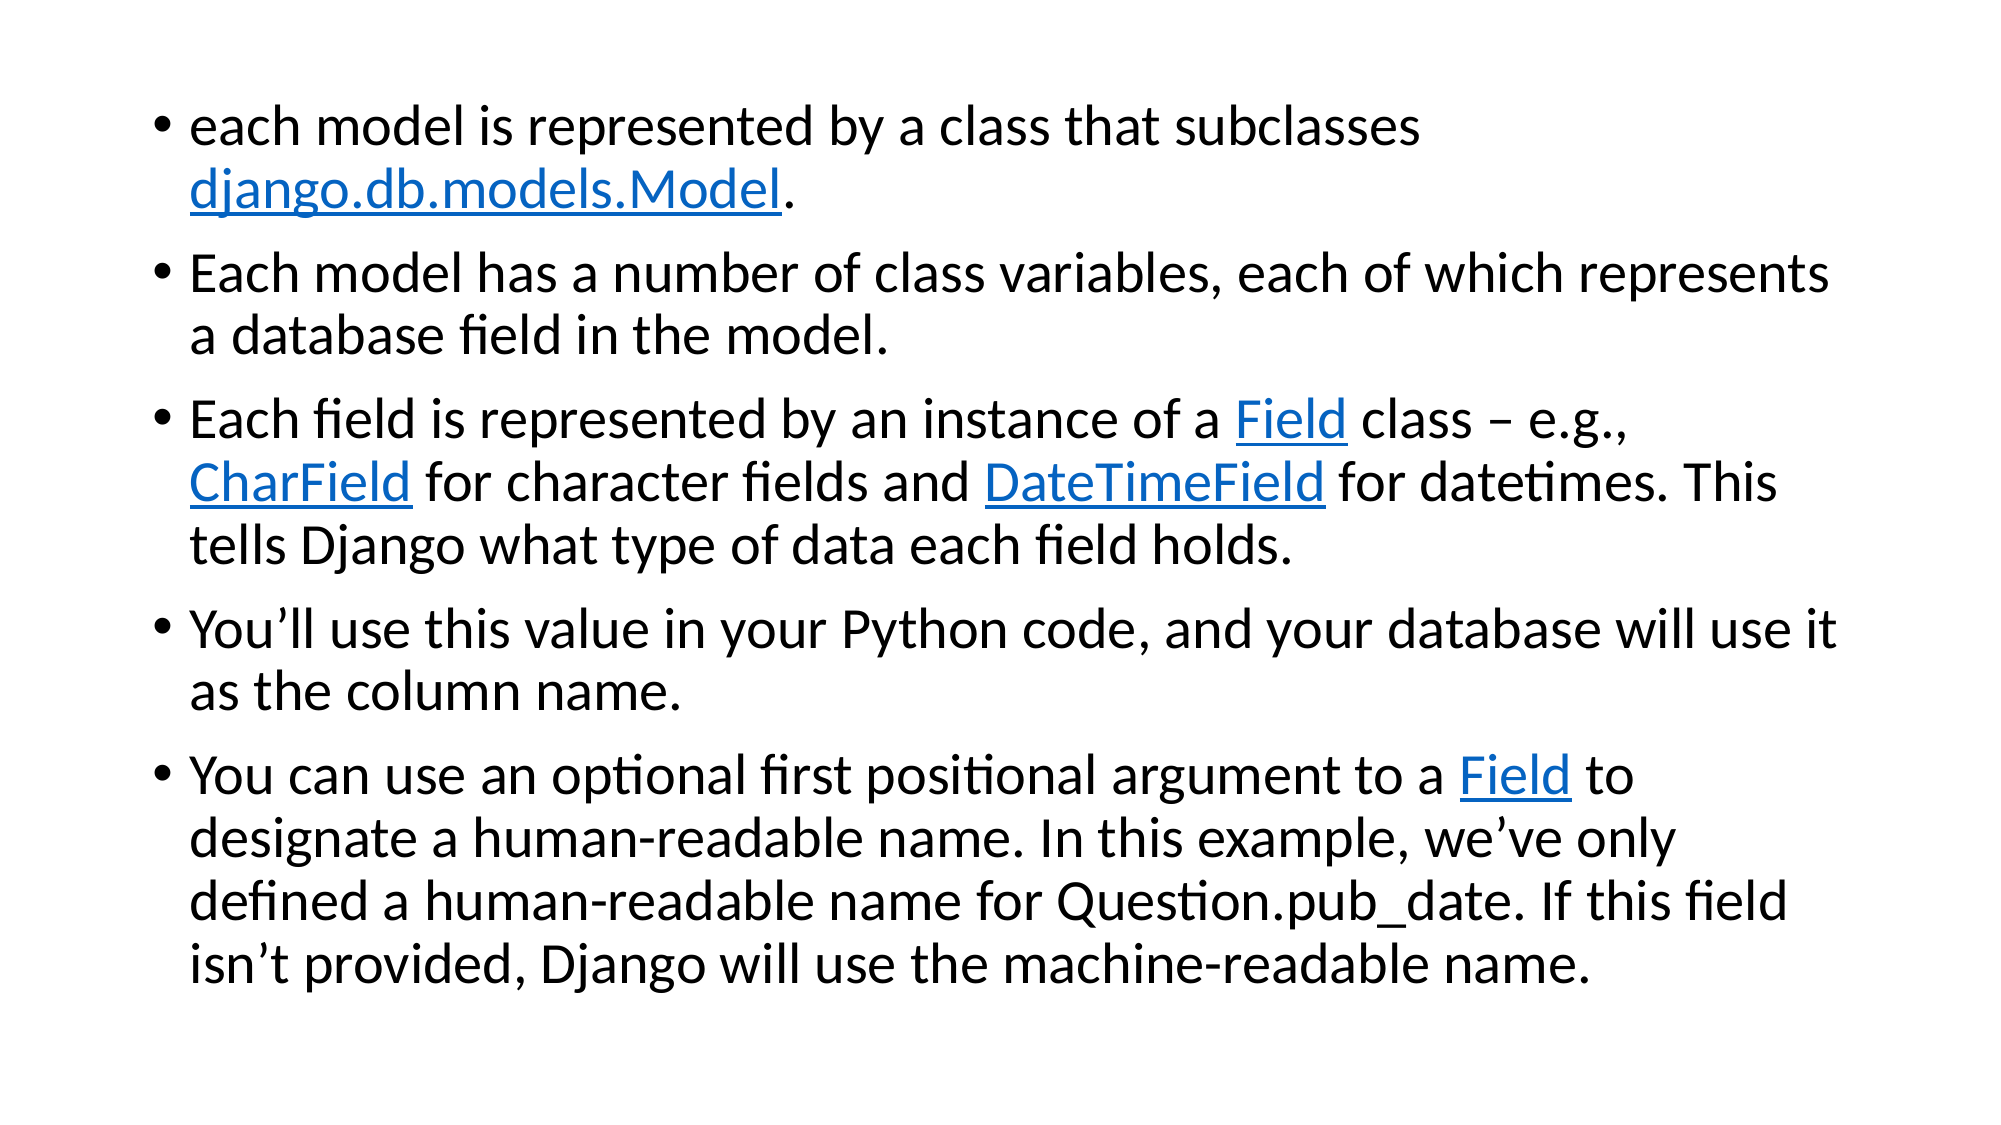

each model is represented by a class that subclasses django.db.models.Model.
Each model has a number of class variables, each of which represents a database field in the model.
Each field is represented by an instance of a Field class – e.g., CharField for character fields and DateTimeField for datetimes. This tells Django what type of data each field holds.
You’ll use this value in your Python code, and your database will use it as the column name.
You can use an optional first positional argument to a Field to designate a human-readable name. In this example, we’ve only defined a human-readable name for Question.pub_date. If this field isn’t provided, Django will use the machine-readable name.